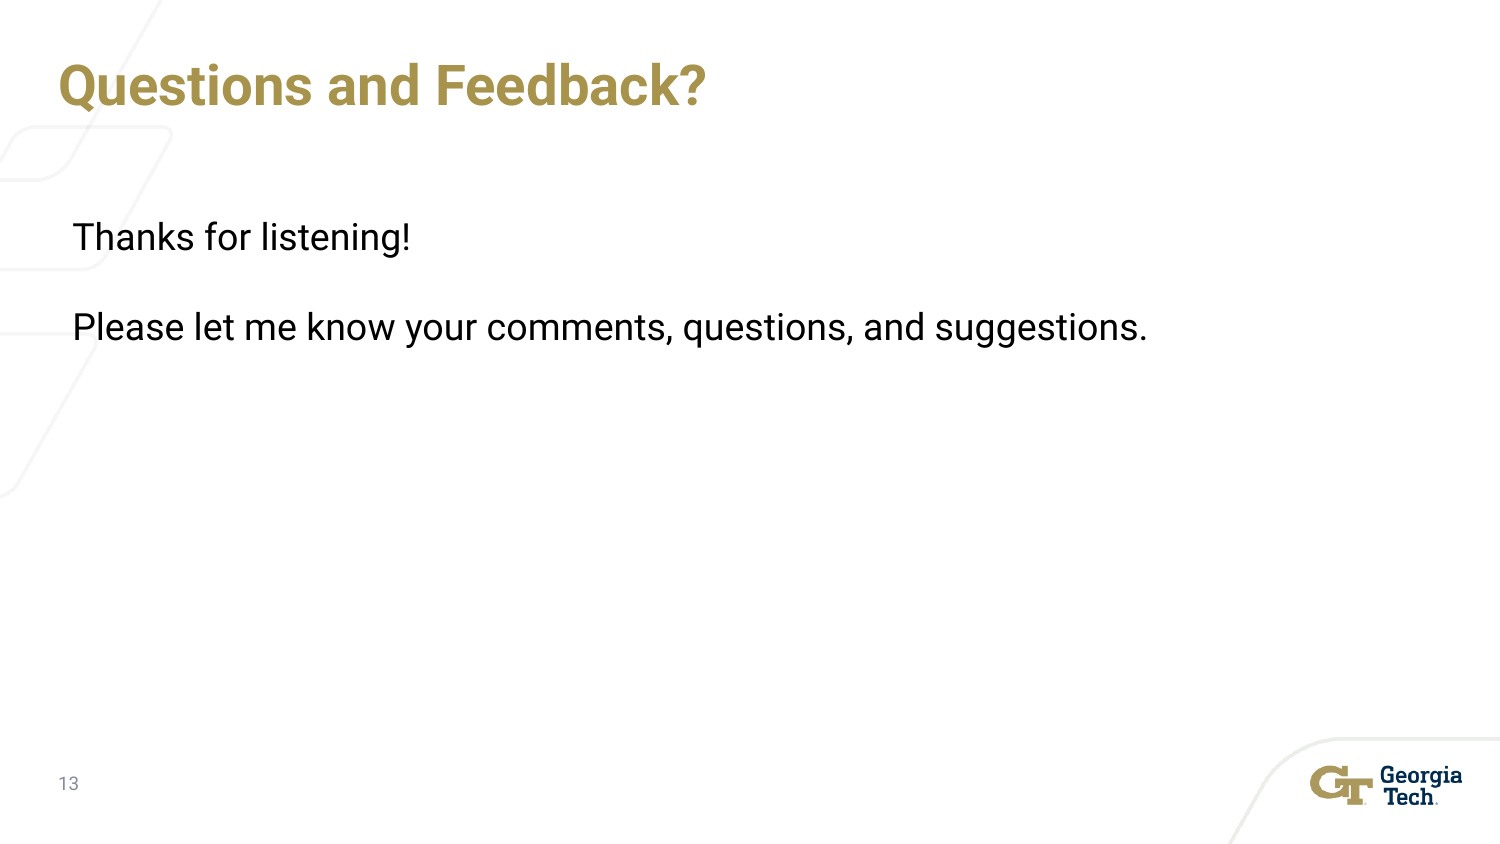

# Questions and Feedback?
Thanks for listening!

Please let me know your comments, questions, and suggestions.
Title Goes Here
13